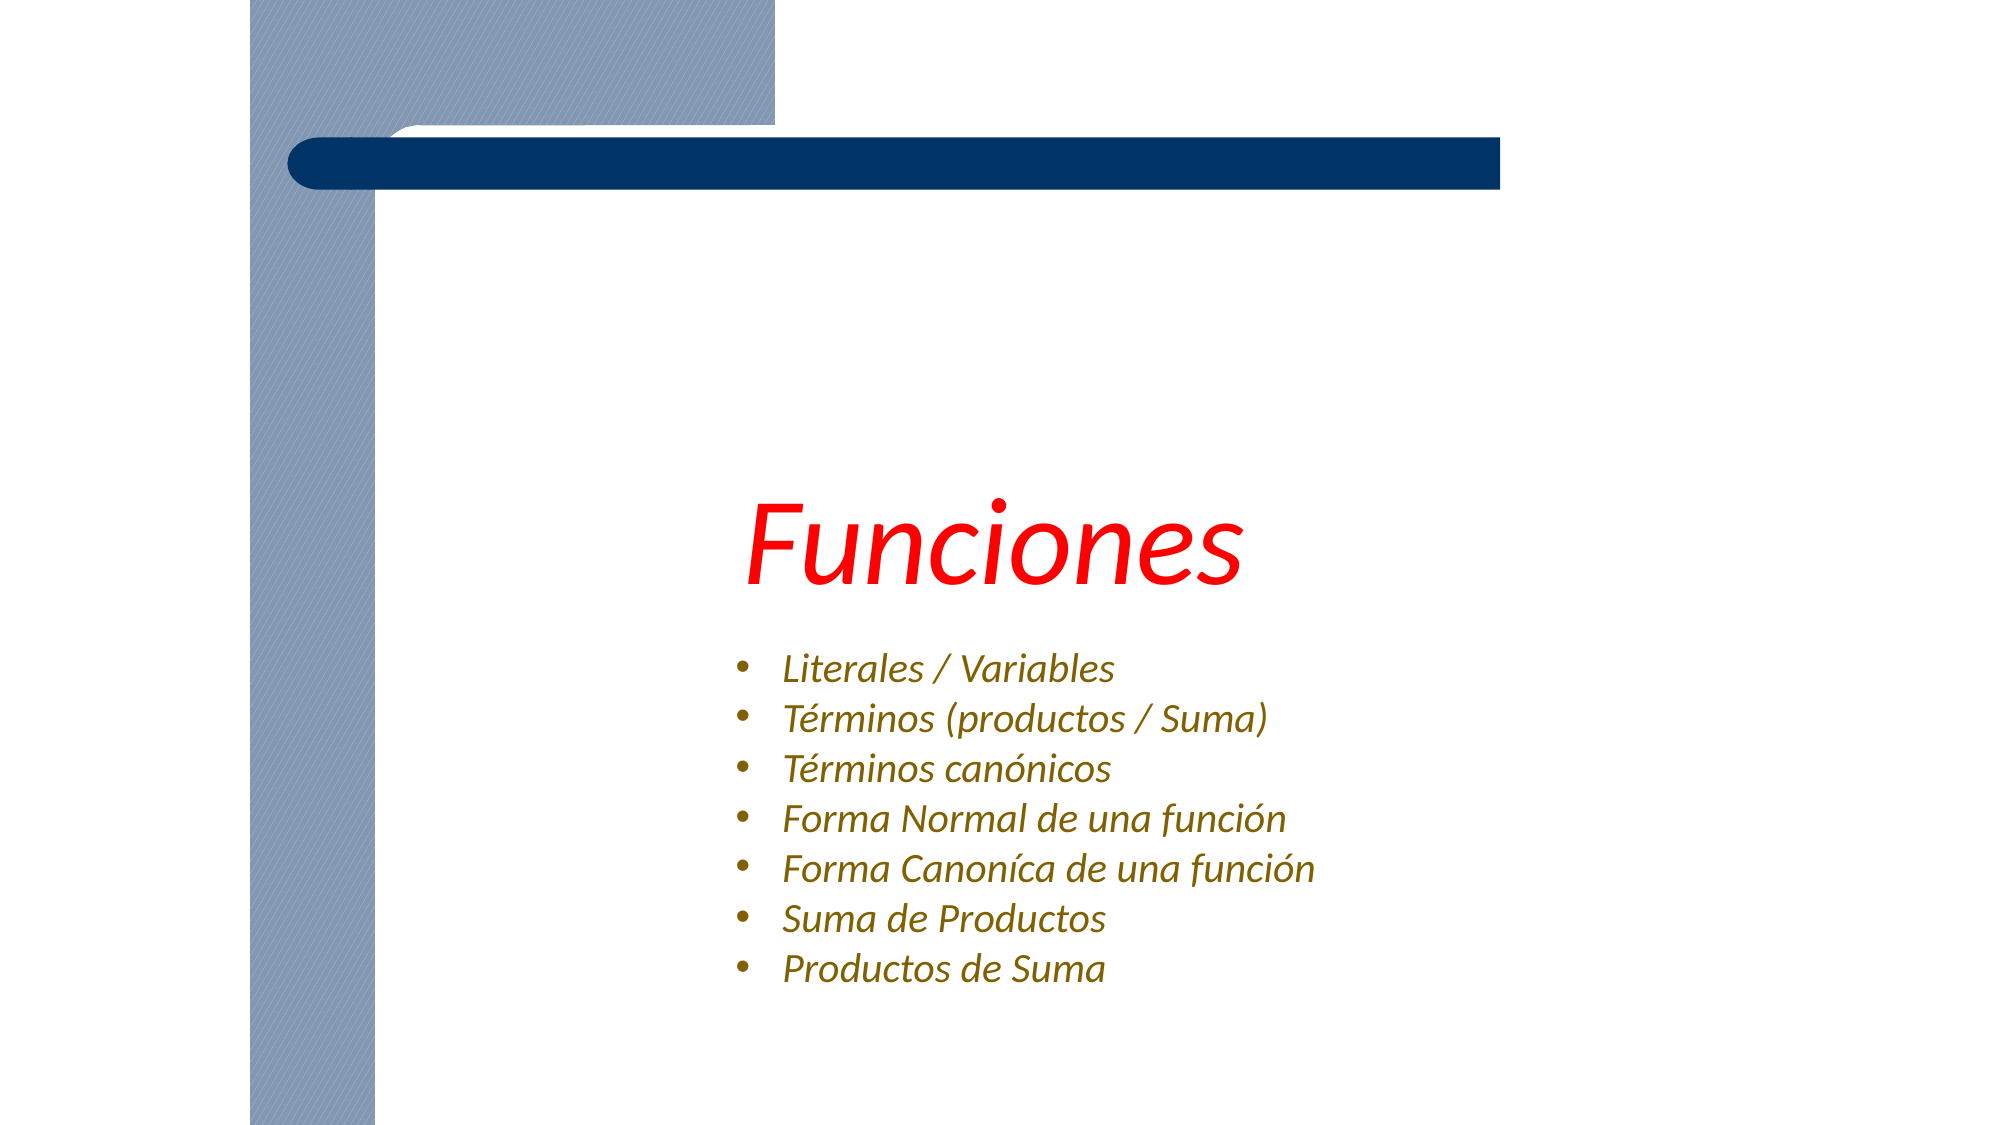

Funciones
L

Literales / Variables
Términos (productos / Suma)
Términos canónicos
Forma Normal de una función
Forma Canoníca de una función
Suma de Productos
Productos de Suma